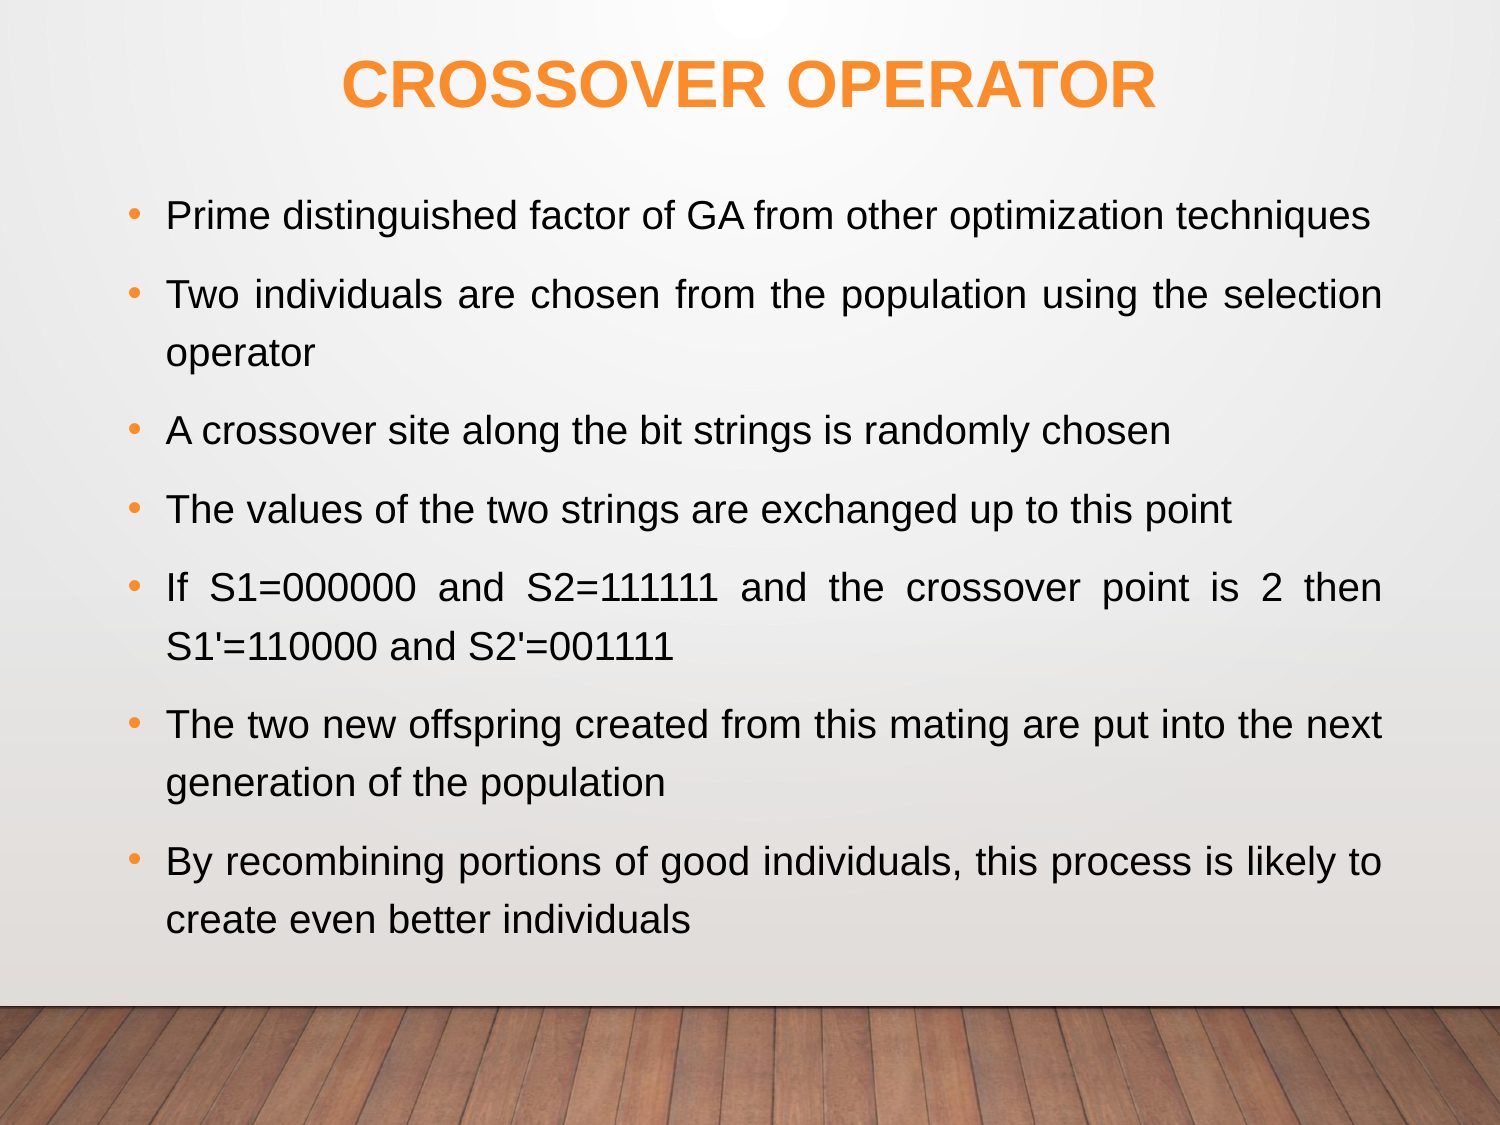

# Crossover Operator
Prime distinguished factor of GA from other optimization techniques
Two individuals are chosen from the population using the selection operator
A crossover site along the bit strings is randomly chosen
The values of the two strings are exchanged up to this point
If S1=000000 and S2=111111 and the crossover point is 2 then S1'=110000 and S2'=001111
The two new offspring created from this mating are put into the next generation of the population
By recombining portions of good individuals, this process is likely to create even better individuals